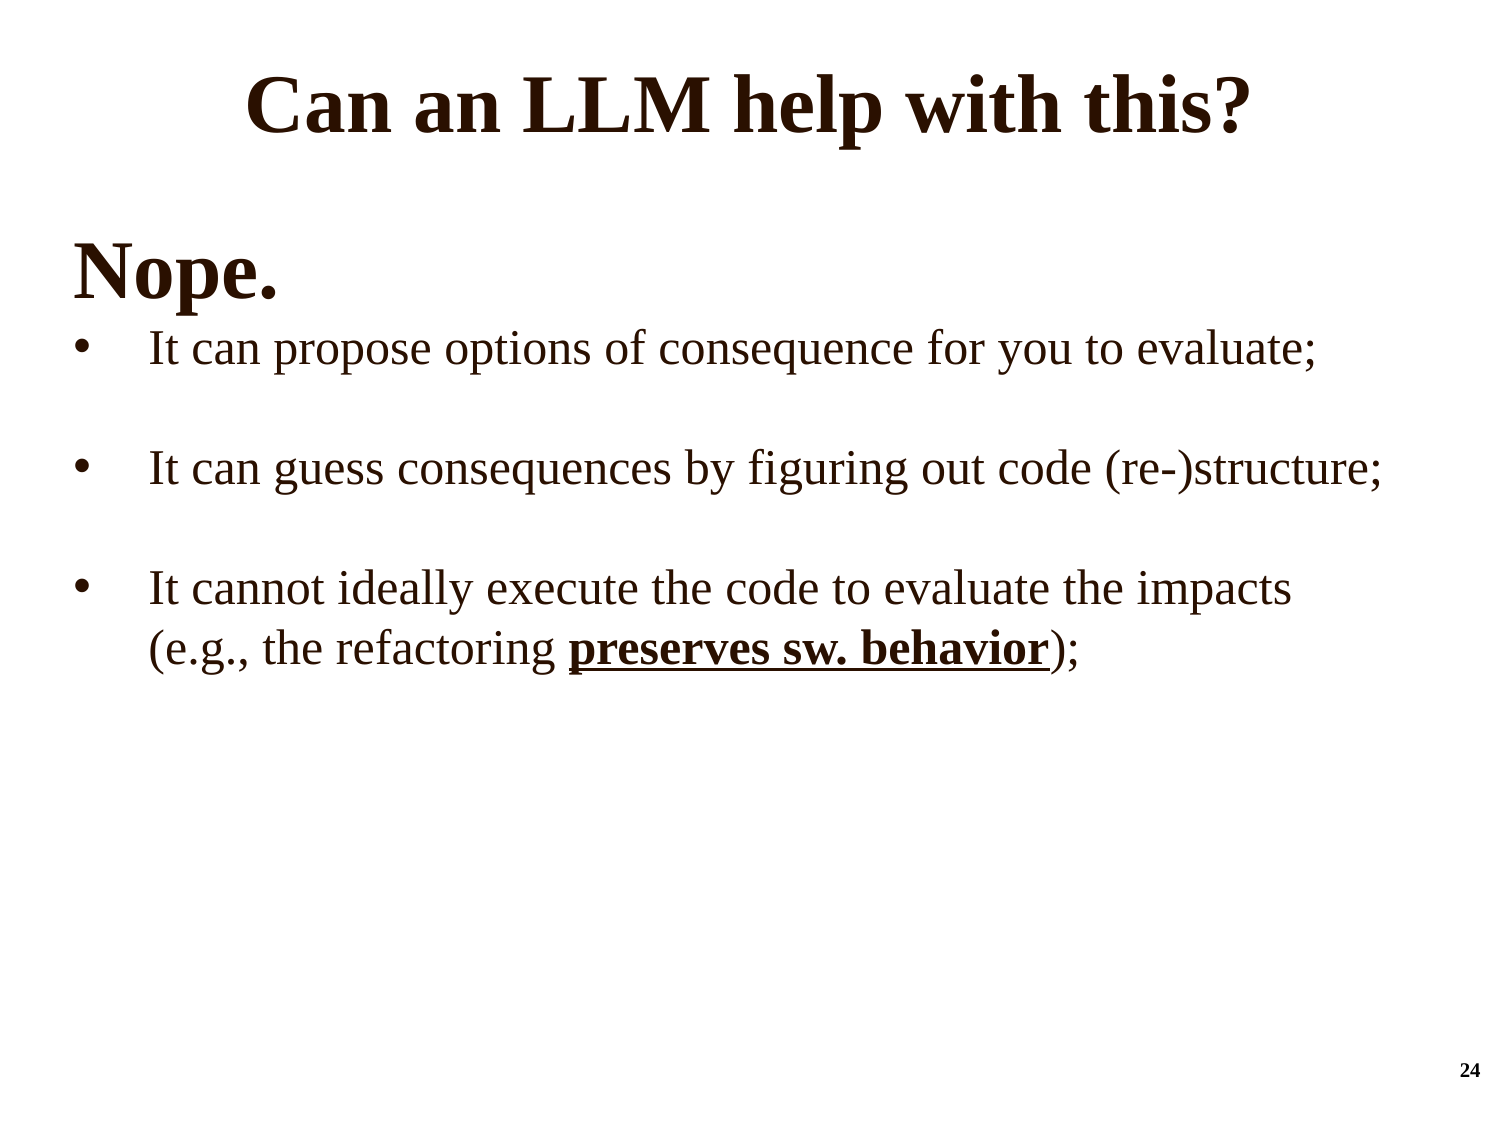

Can an LLM help with this?
Nope.
It can propose options of consequence for you to evaluate;

It can guess consequences by figuring out code (re-)structure;

It cannot ideally execute the code to evaluate the impacts (e.g., the refactoring preserves sw. behavior);
24